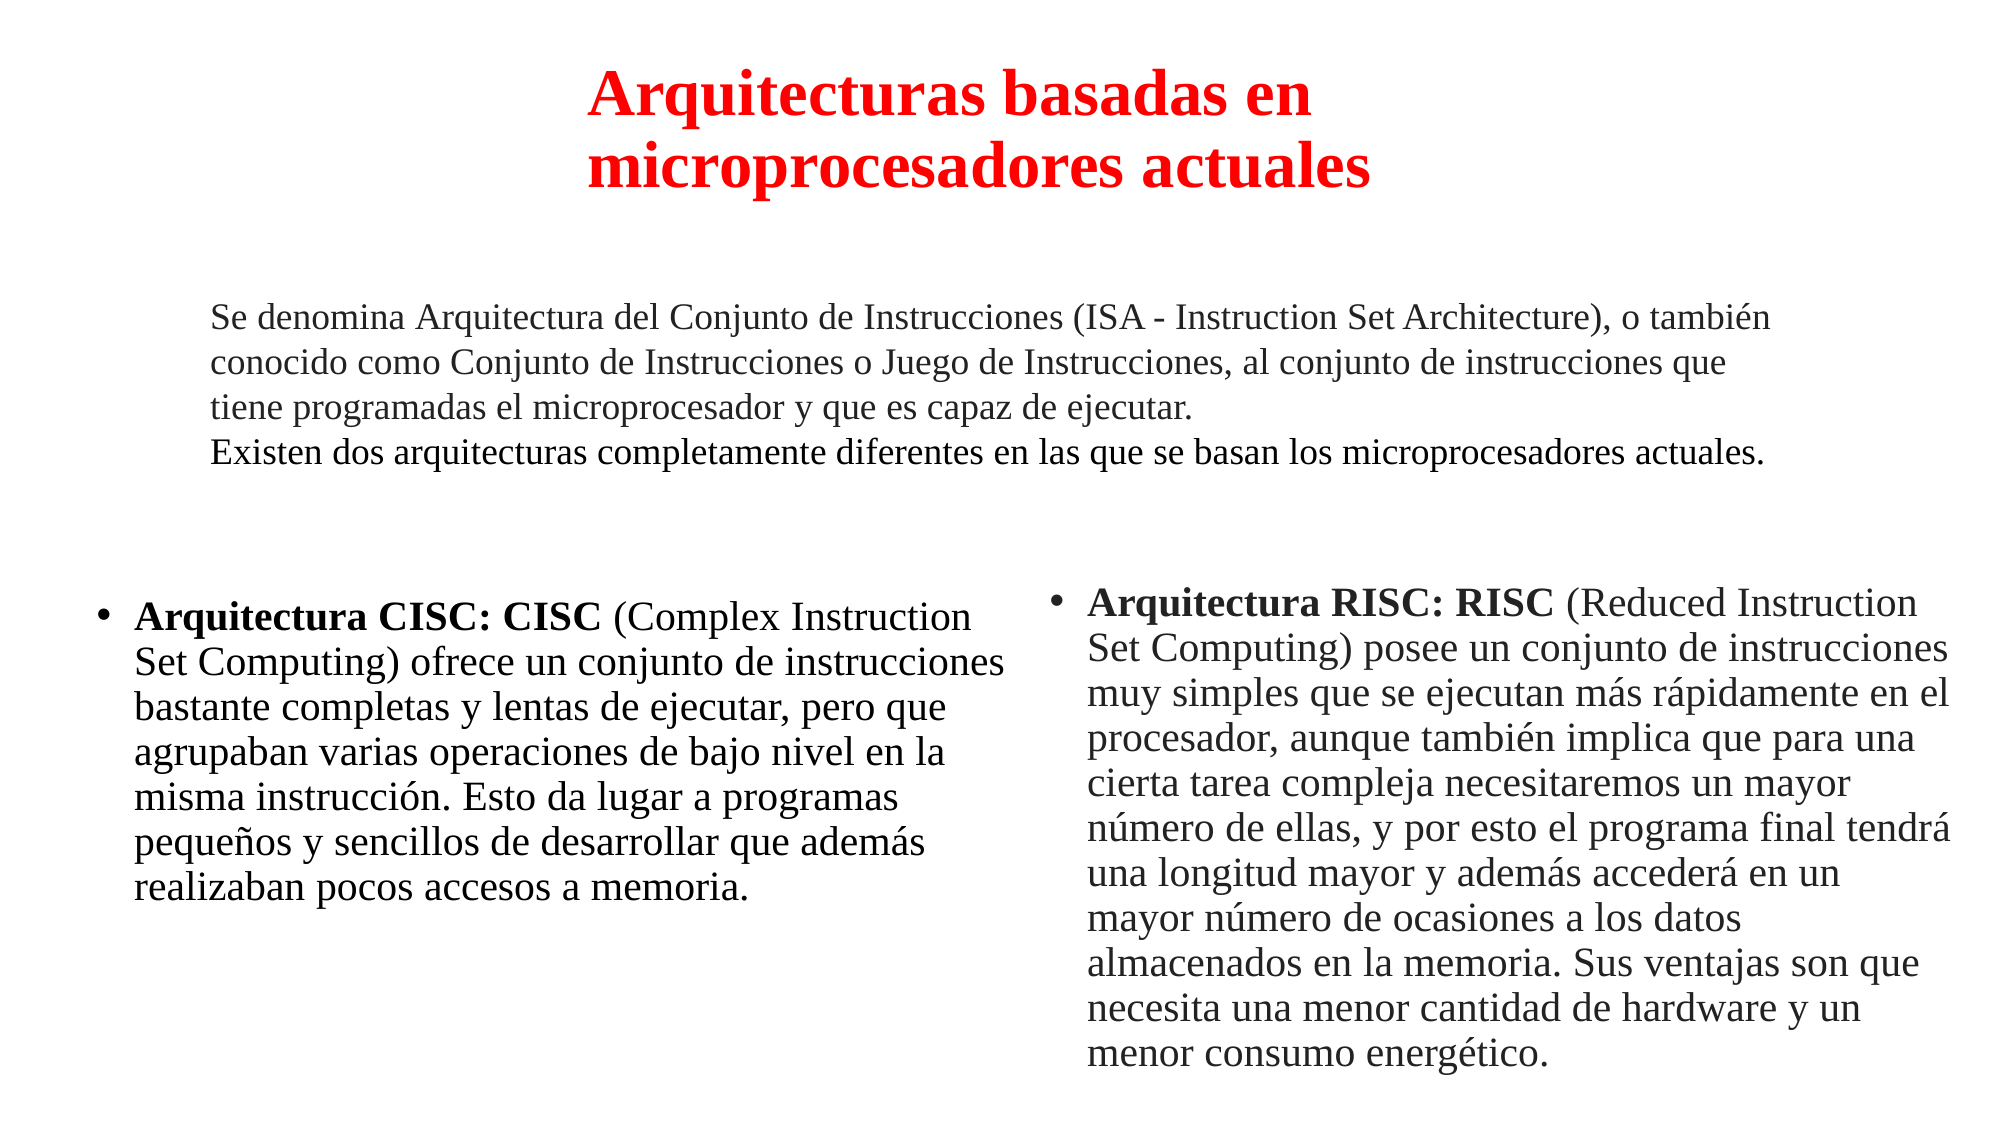

# Arquitecturas basadas en microprocesadores actuales
Se denomina Arquitectura del Conjunto de Instrucciones (ISA - Instruction Set Architecture), o también conocido como Conjunto de Instrucciones o Juego de Instrucciones, al conjunto de instrucciones que tiene programadas el microprocesador y que es capaz de ejecutar.
Existen dos arquitecturas completamente diferentes en las que se basan los microprocesadores actuales.
Arquitectura RISC: RISC (Reduced Instruction Set Computing) posee un conjunto de instrucciones muy simples que se ejecutan más rápidamente en el procesador, aunque también implica que para una cierta tarea compleja necesitaremos un mayor número de ellas, y por esto el programa final tendrá una longitud mayor y además accederá en un mayor número de ocasiones a los datos almacenados en la memoria. Sus ventajas son que necesita una menor cantidad de hardware y un menor consumo energético.

Arquitectura CISC: CISC (Complex Instruction Set Computing) ofrece un conjunto de instrucciones bastante completas y lentas de ejecutar, pero que agrupaban varias operaciones de bajo nivel en la misma instrucción. Esto da lugar a programas pequeños y sencillos de desarrollar que además realizaban pocos accesos a memoria.